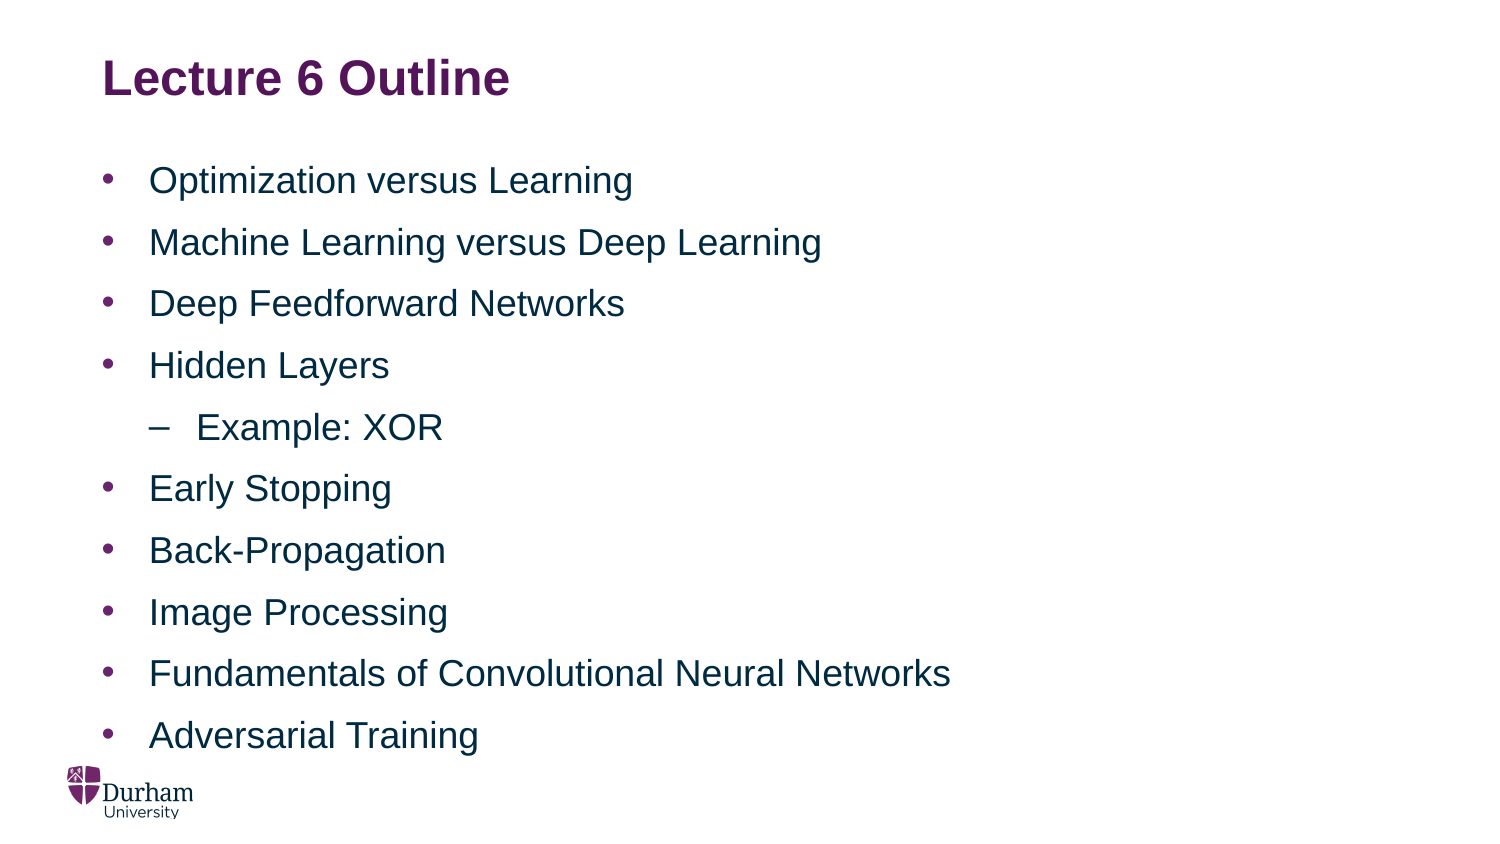

# Lecture 6 Outline
Optimization versus Learning
Machine Learning versus Deep Learning
Deep Feedforward Networks
Hidden Layers
Example: XOR
Early Stopping
Back-Propagation
Image Processing
Fundamentals of Convolutional Neural Networks
Adversarial Training